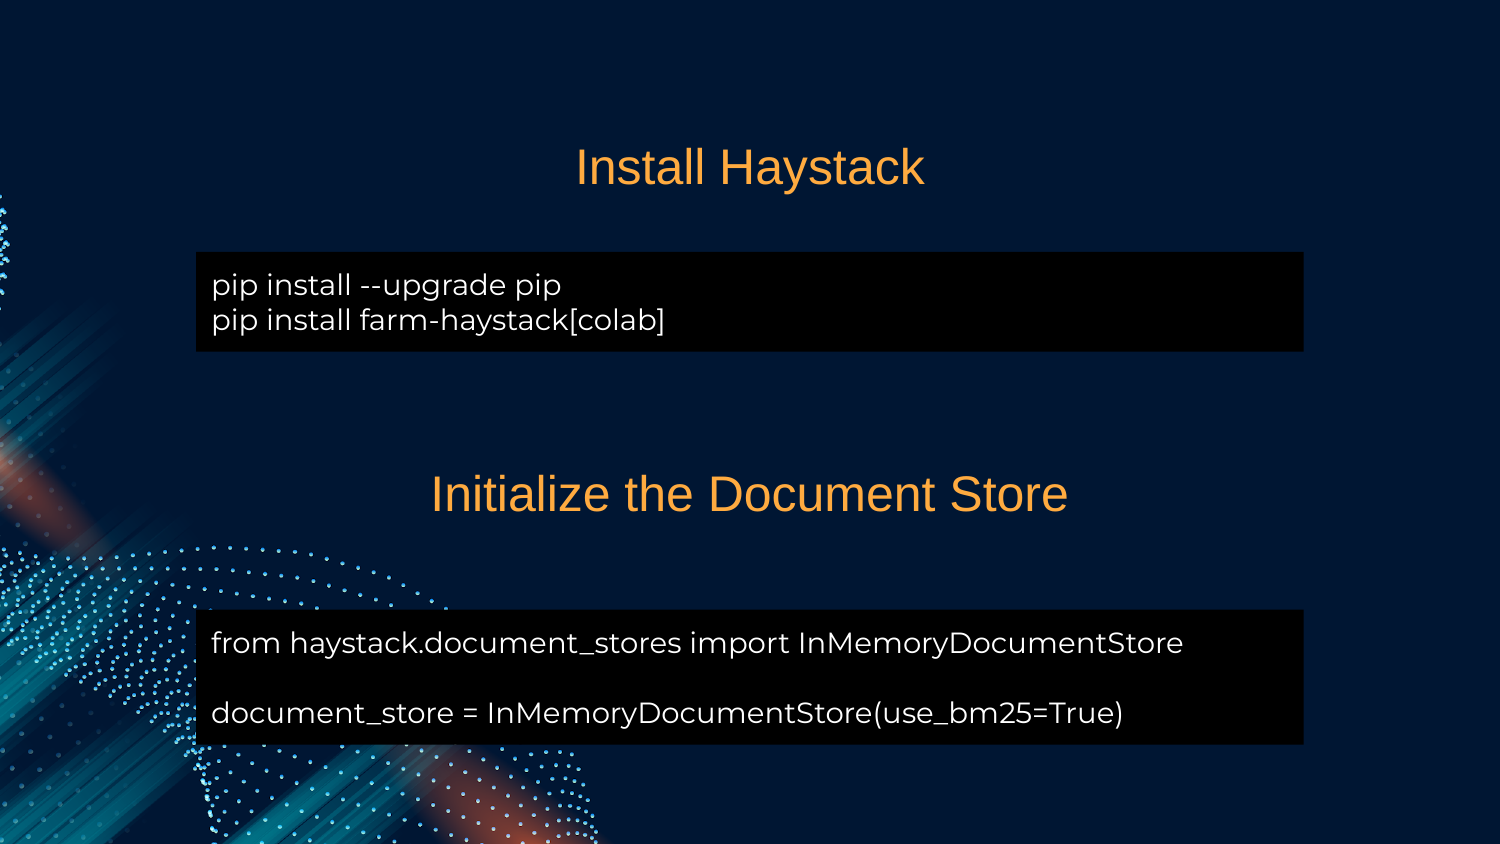

# Install Haystack
pip install --upgrade pip
pip install farm-haystack[colab]
Initialize the Document Store
from haystack.document_stores import InMemoryDocumentStore

document_store = InMemoryDocumentStore(use_bm25=True)